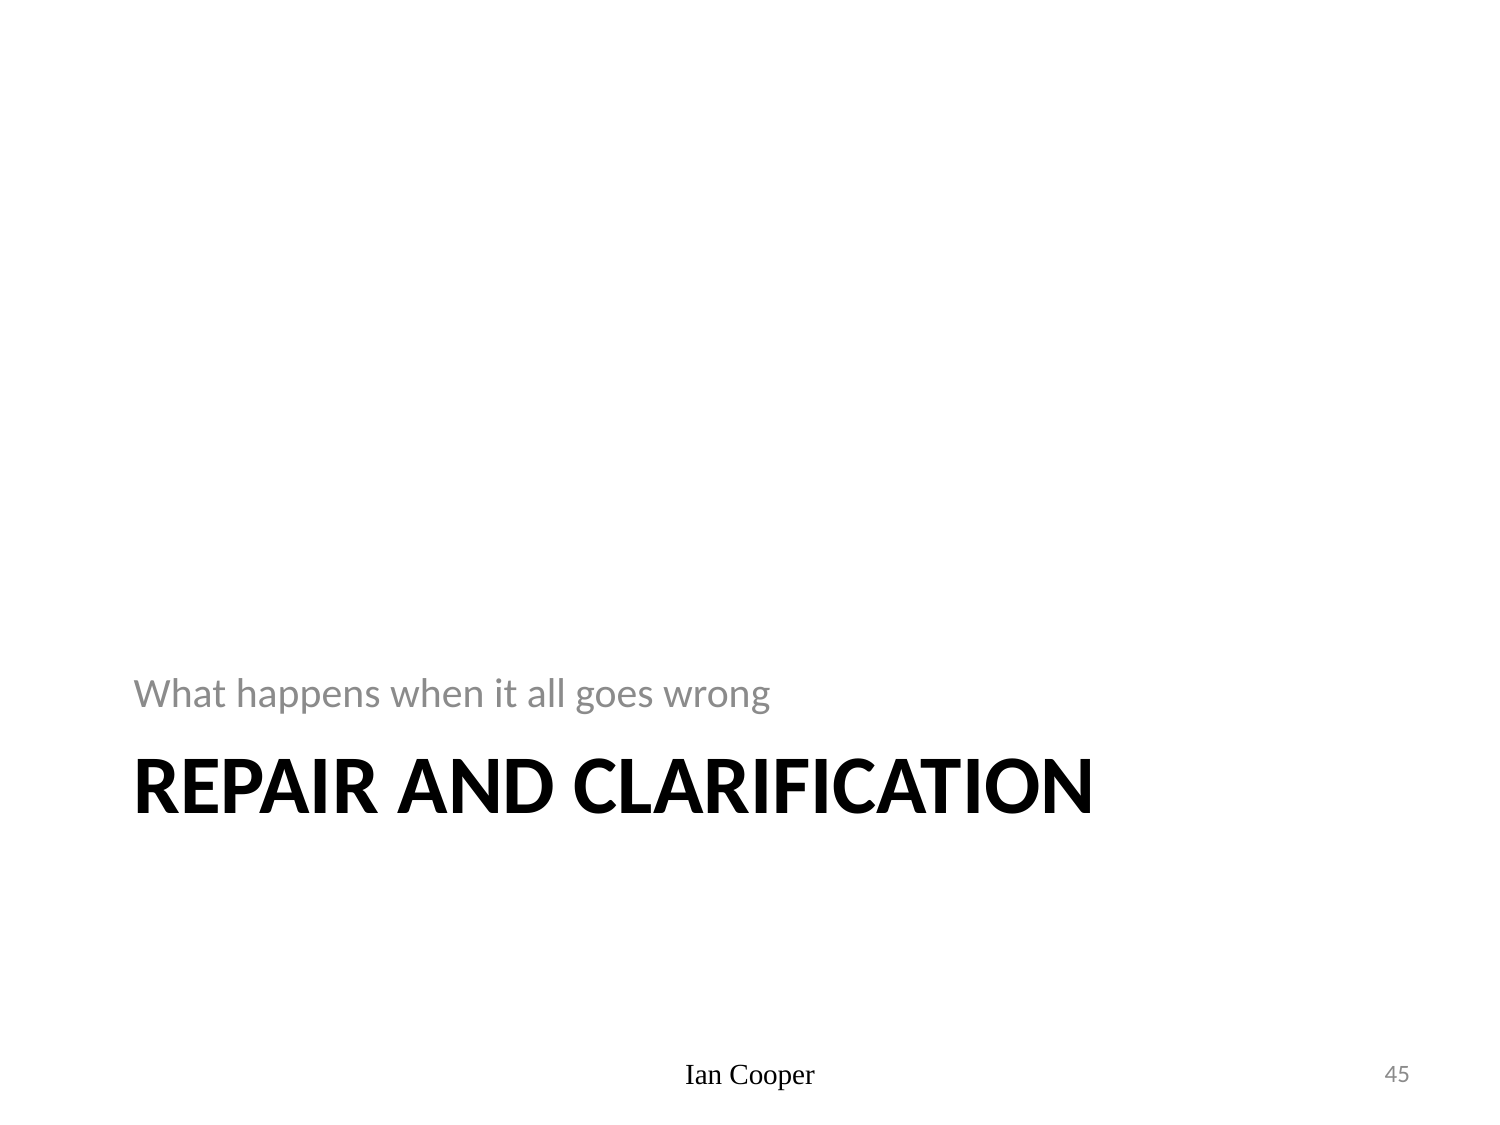

What happens when it all goes wrong
# Repair and Clarification
Ian Cooper
45